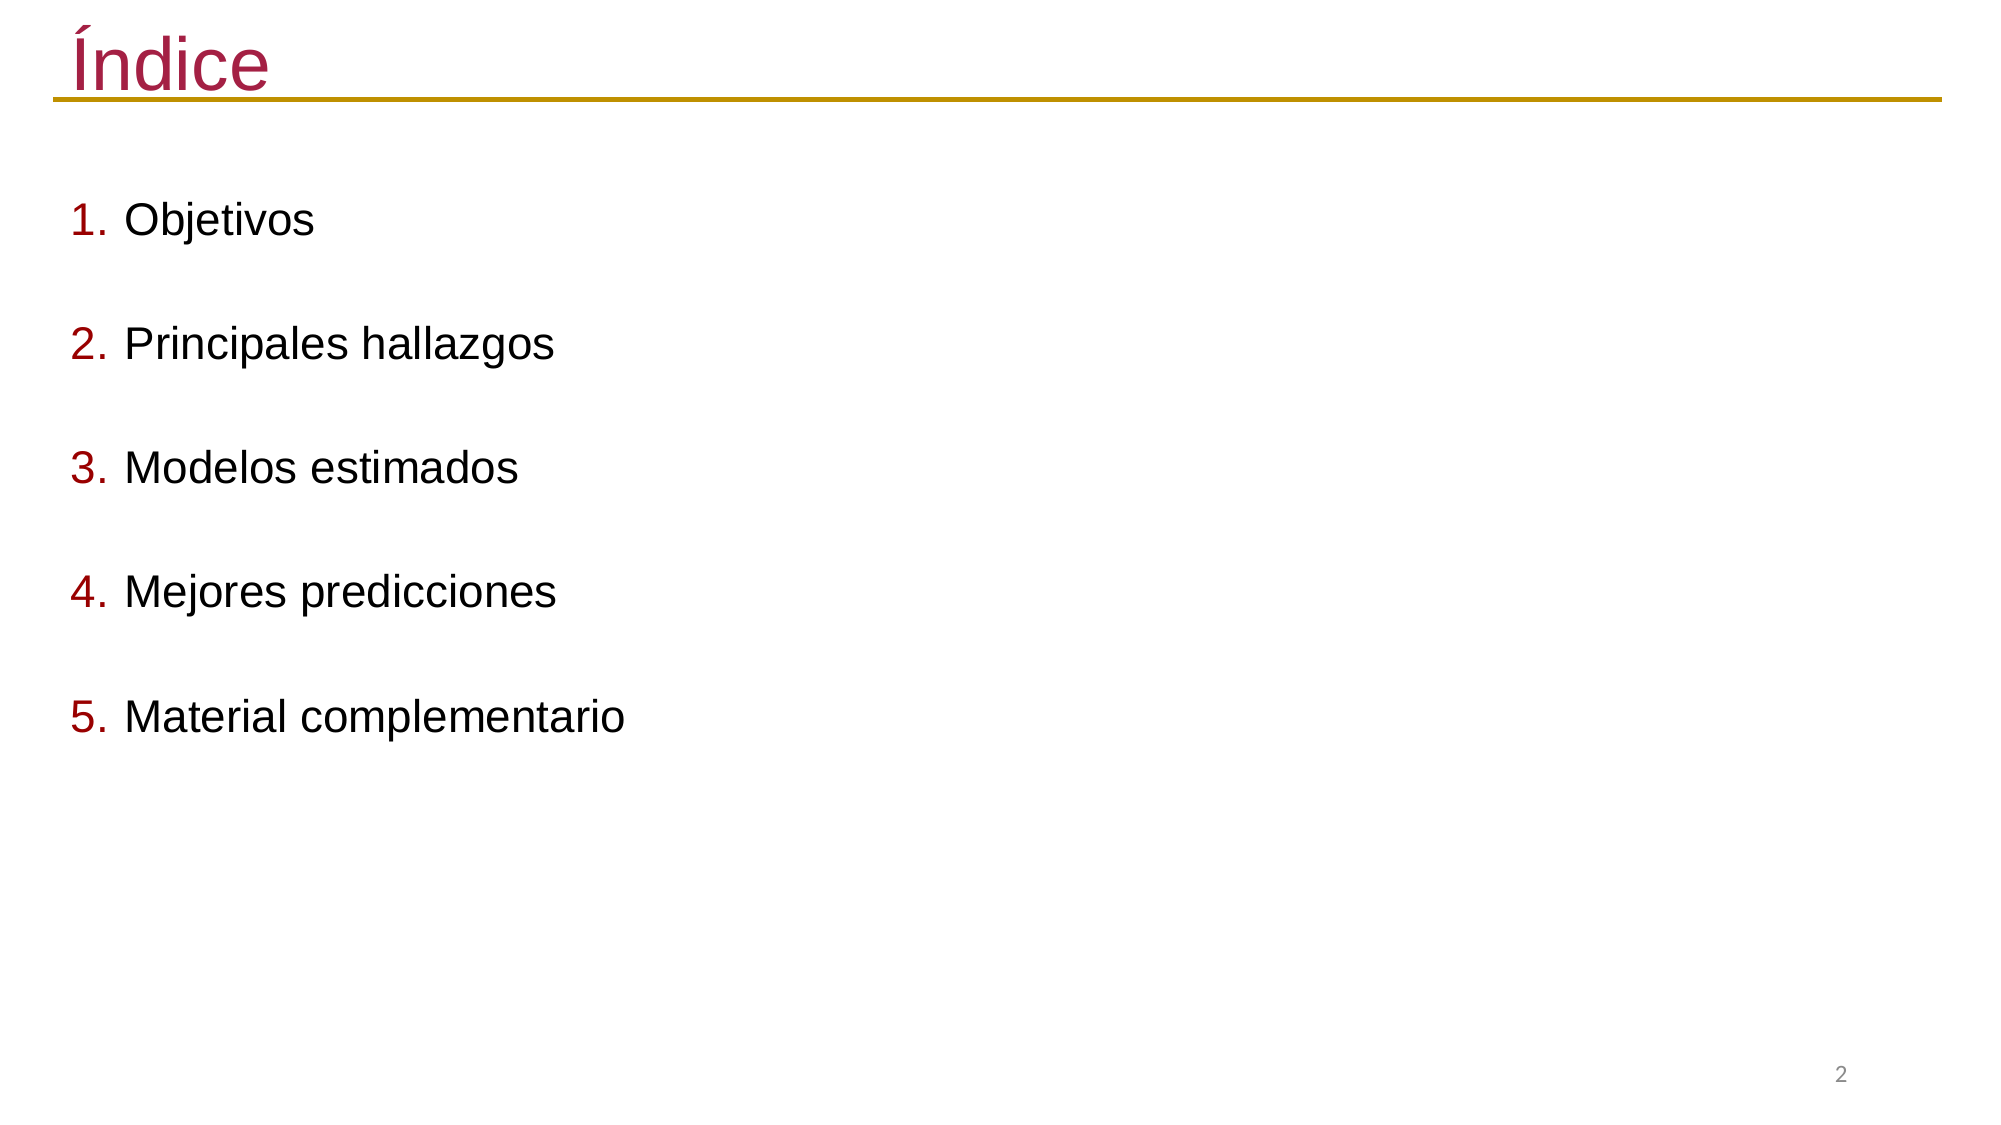

Índice
Objetivos
Principales hallazgos
Modelos estimados
Mejores predicciones
Material complementario
2